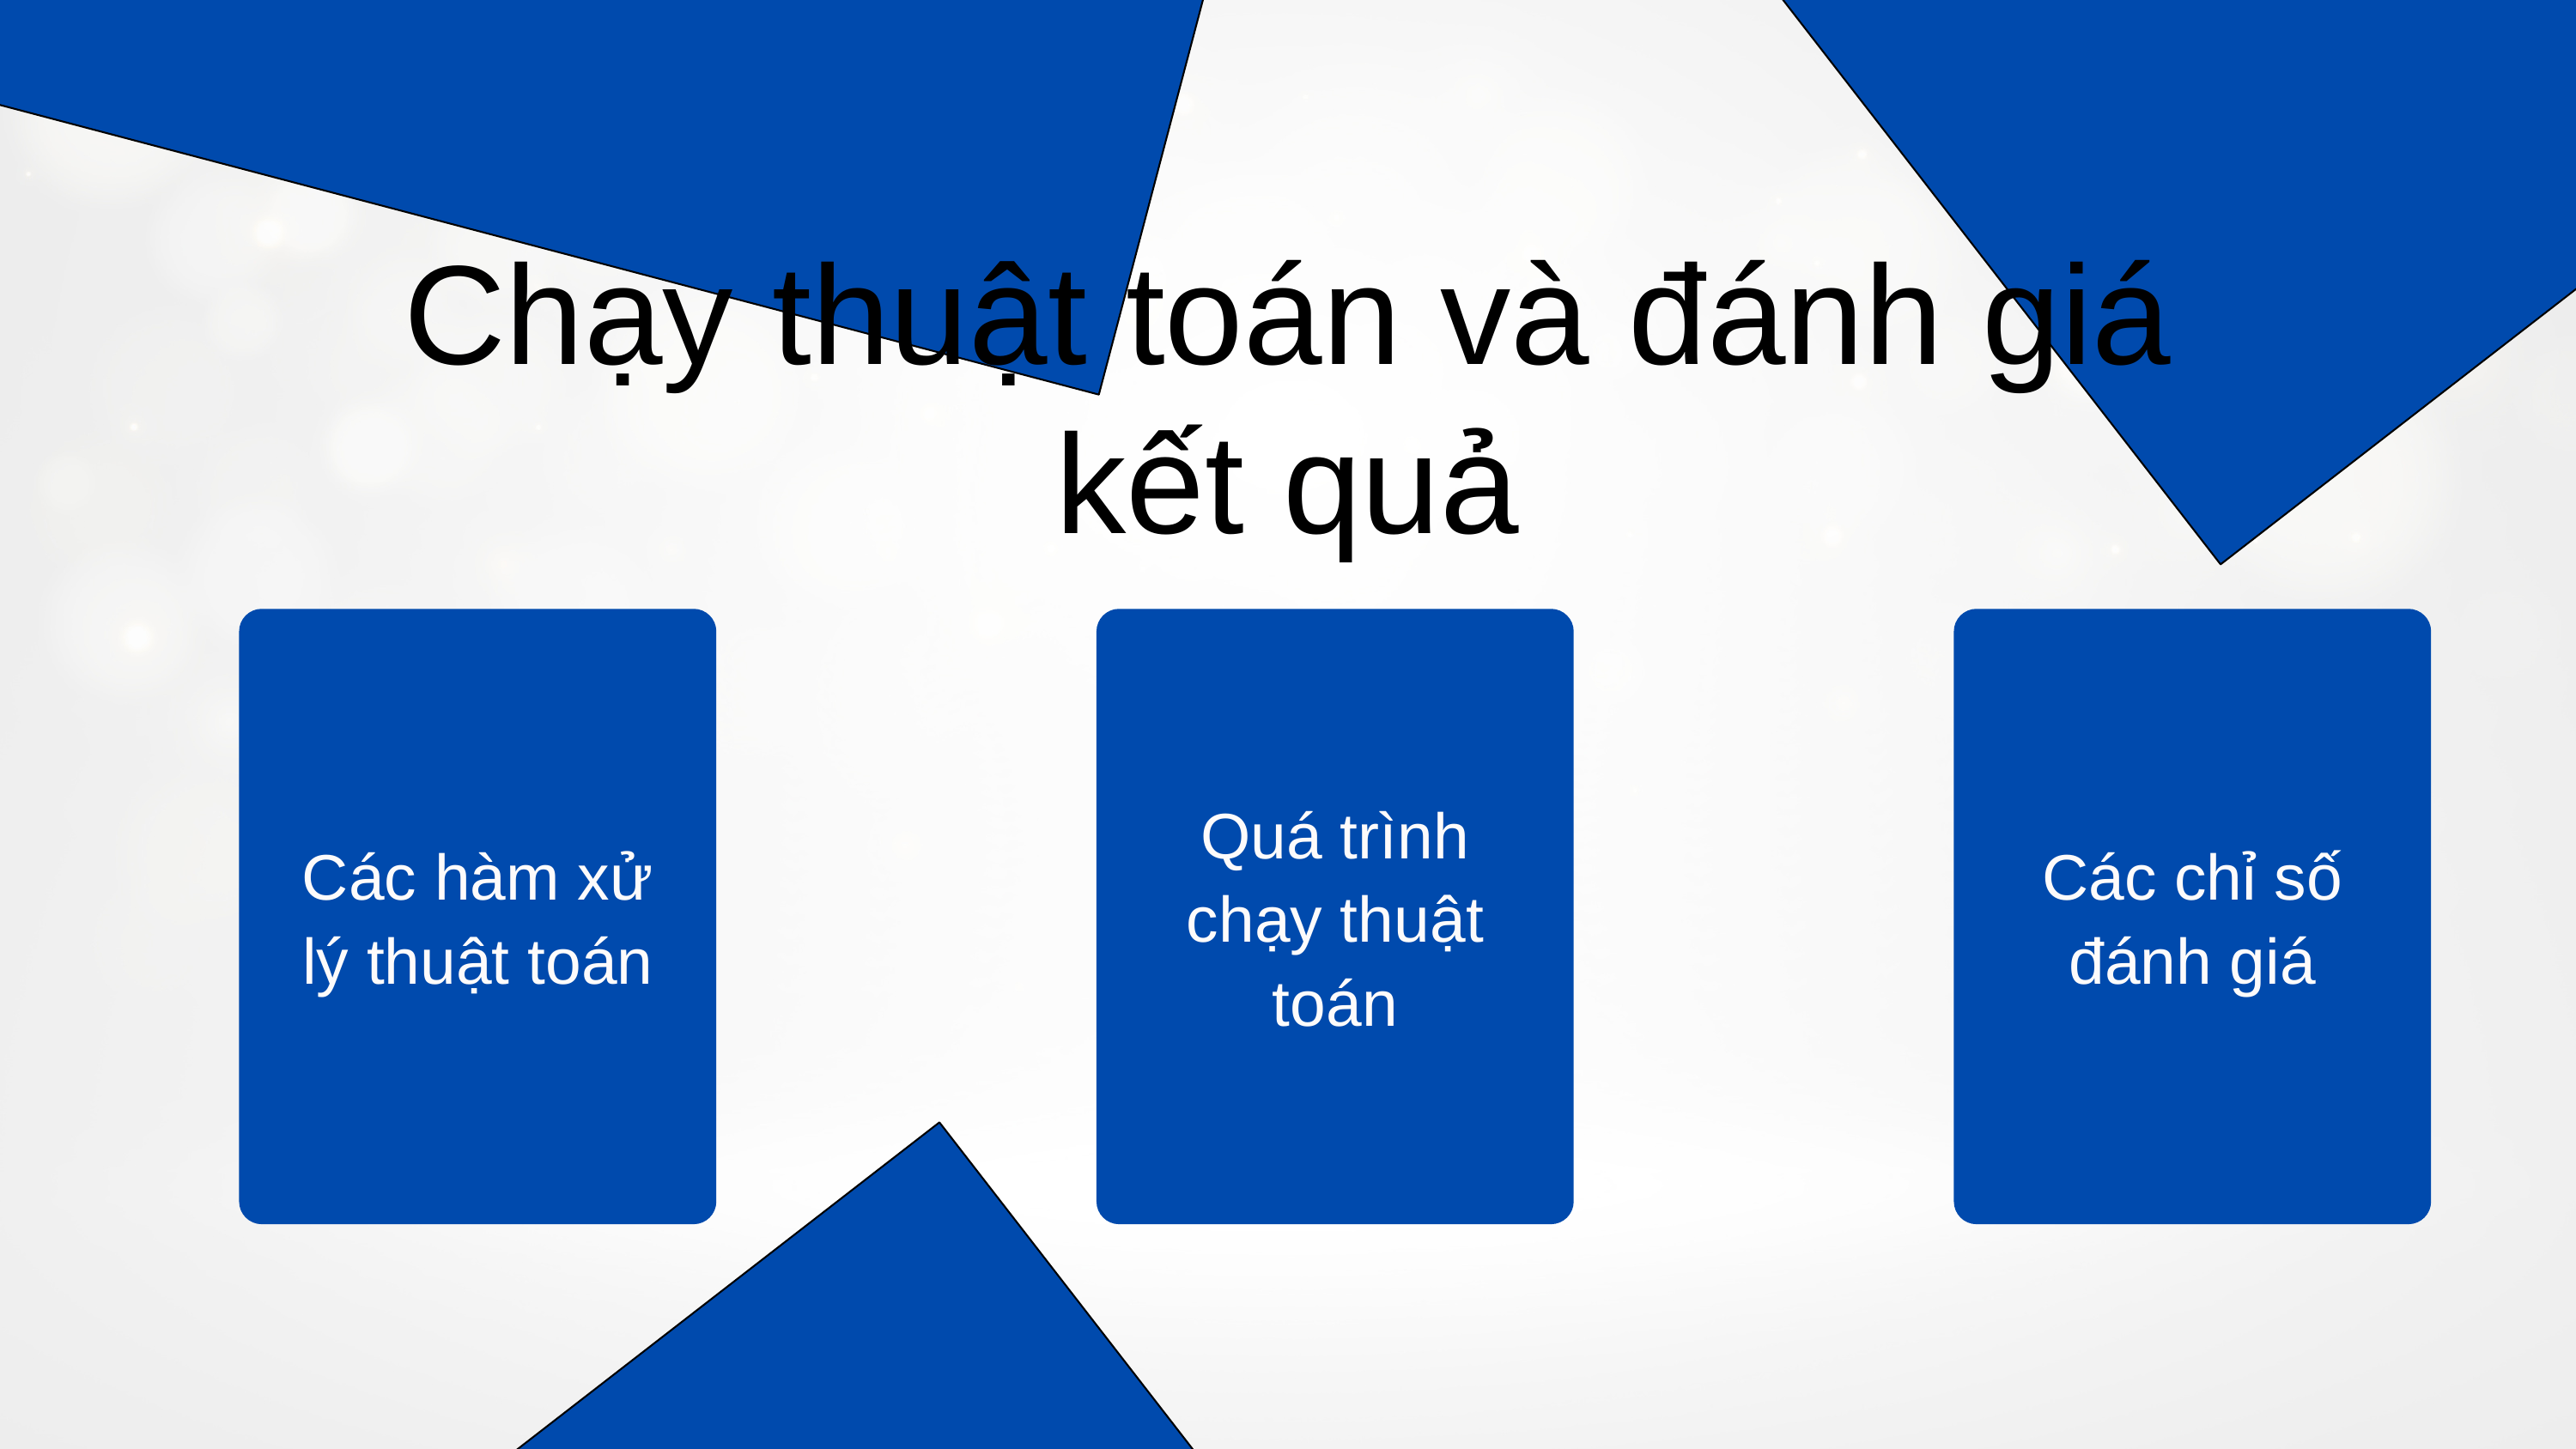

Chạy thuật toán và đánh giá kết quả

Các hàm xử lý thuật toán

Quá trình chạy thuật toán

Các chỉ số đánh giá